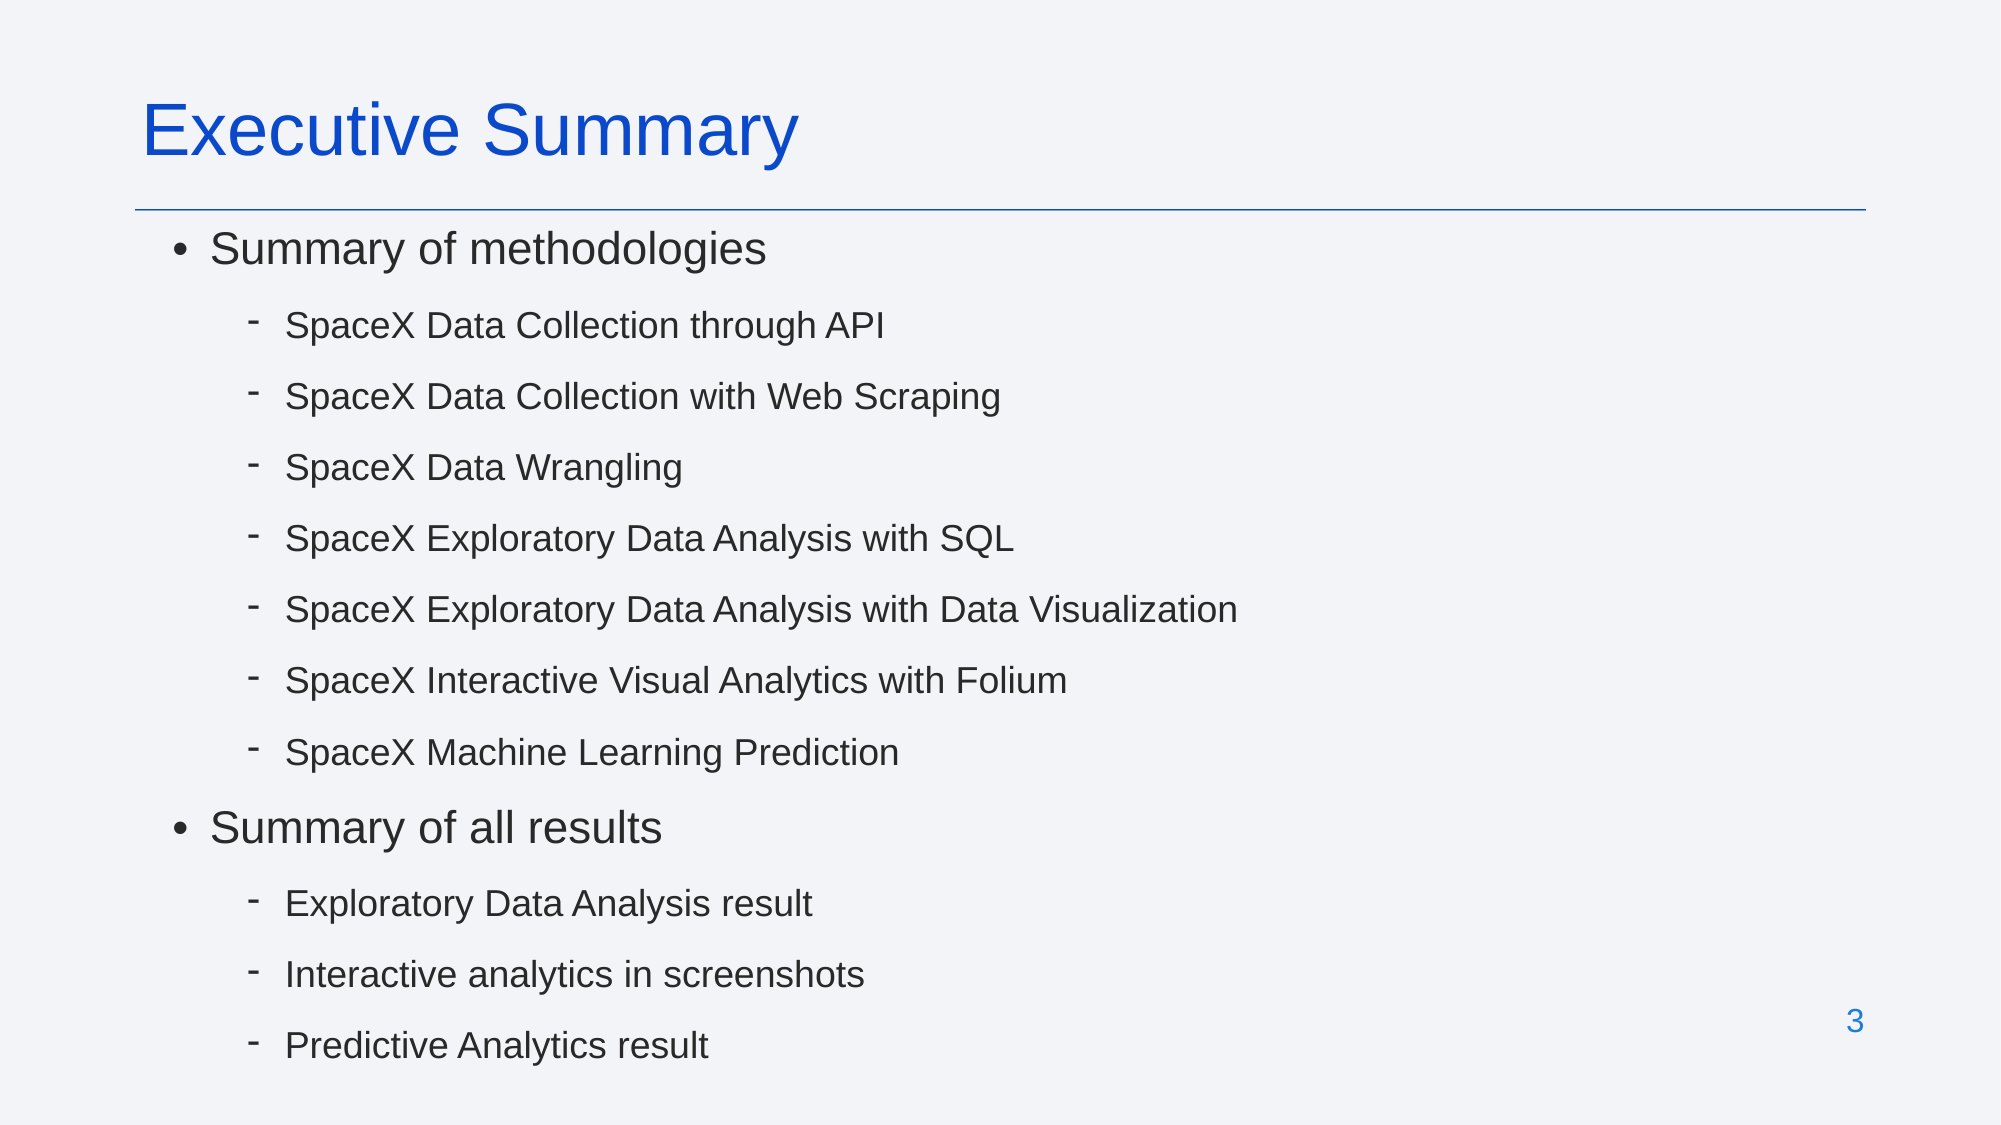

Executive Summary
Summary of methodologies
SpaceX Data Collection through API
SpaceX Data Collection with Web Scraping
SpaceX Data Wrangling
SpaceX Exploratory Data Analysis with SQL
SpaceX Exploratory Data Analysis with Data Visualization
SpaceX Interactive Visual Analytics with Folium
SpaceX Machine Learning Prediction
Summary of all results
Exploratory Data Analysis result
Interactive analytics in screenshots
Predictive Analytics result

3